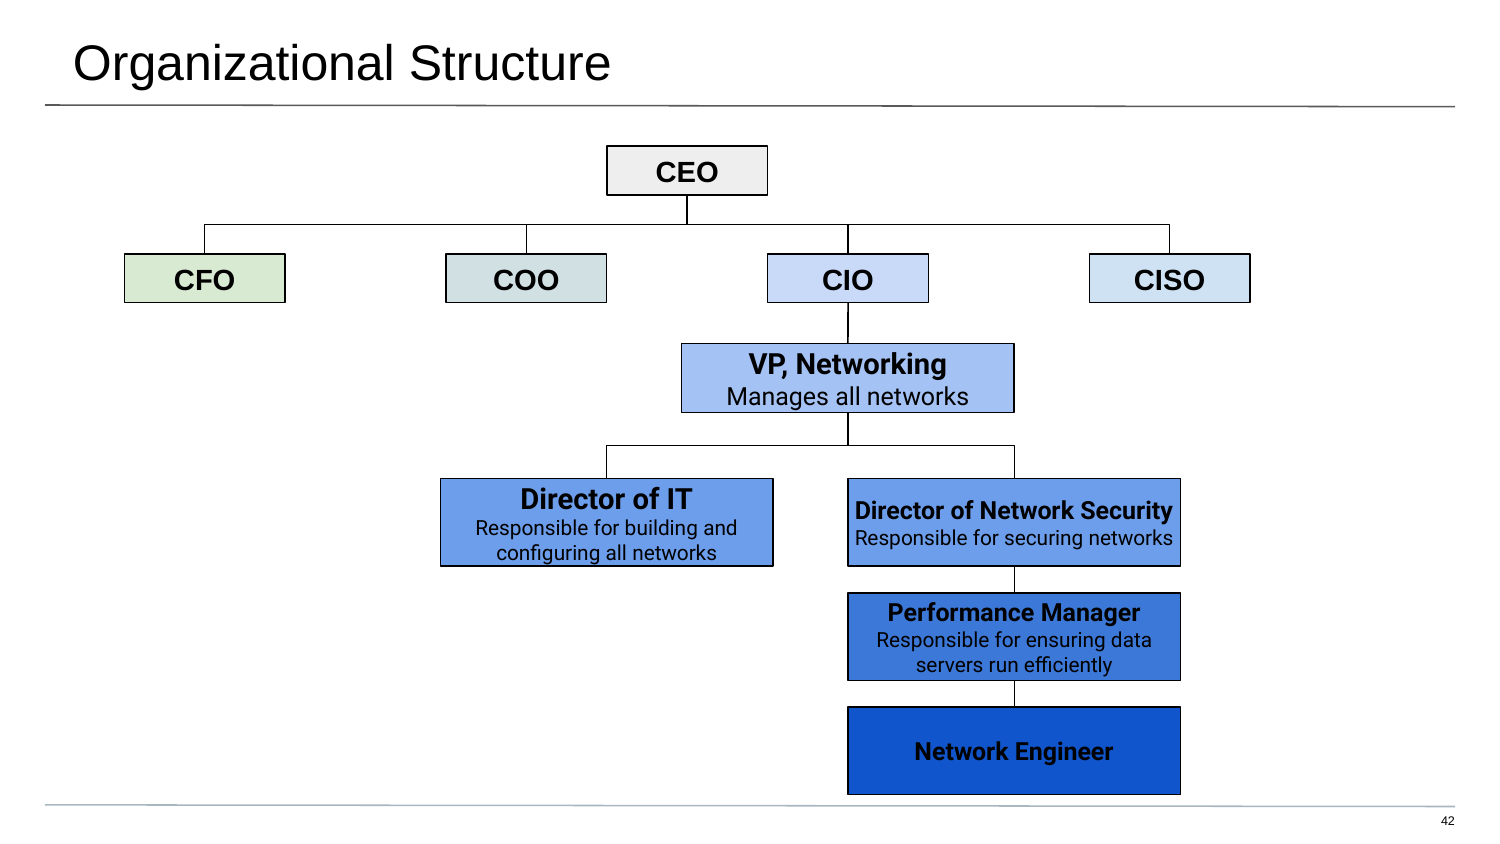

# Organizational Structure
CEO
CFO
COO
CIO
CISO
VP, Networking
Manages all networks
Director of IT
Responsible for building and configuring all networks
Director of Network Security
Responsible for securing networks
Performance Manager
Responsible for ensuring data servers run efficiently
Network Engineer

42